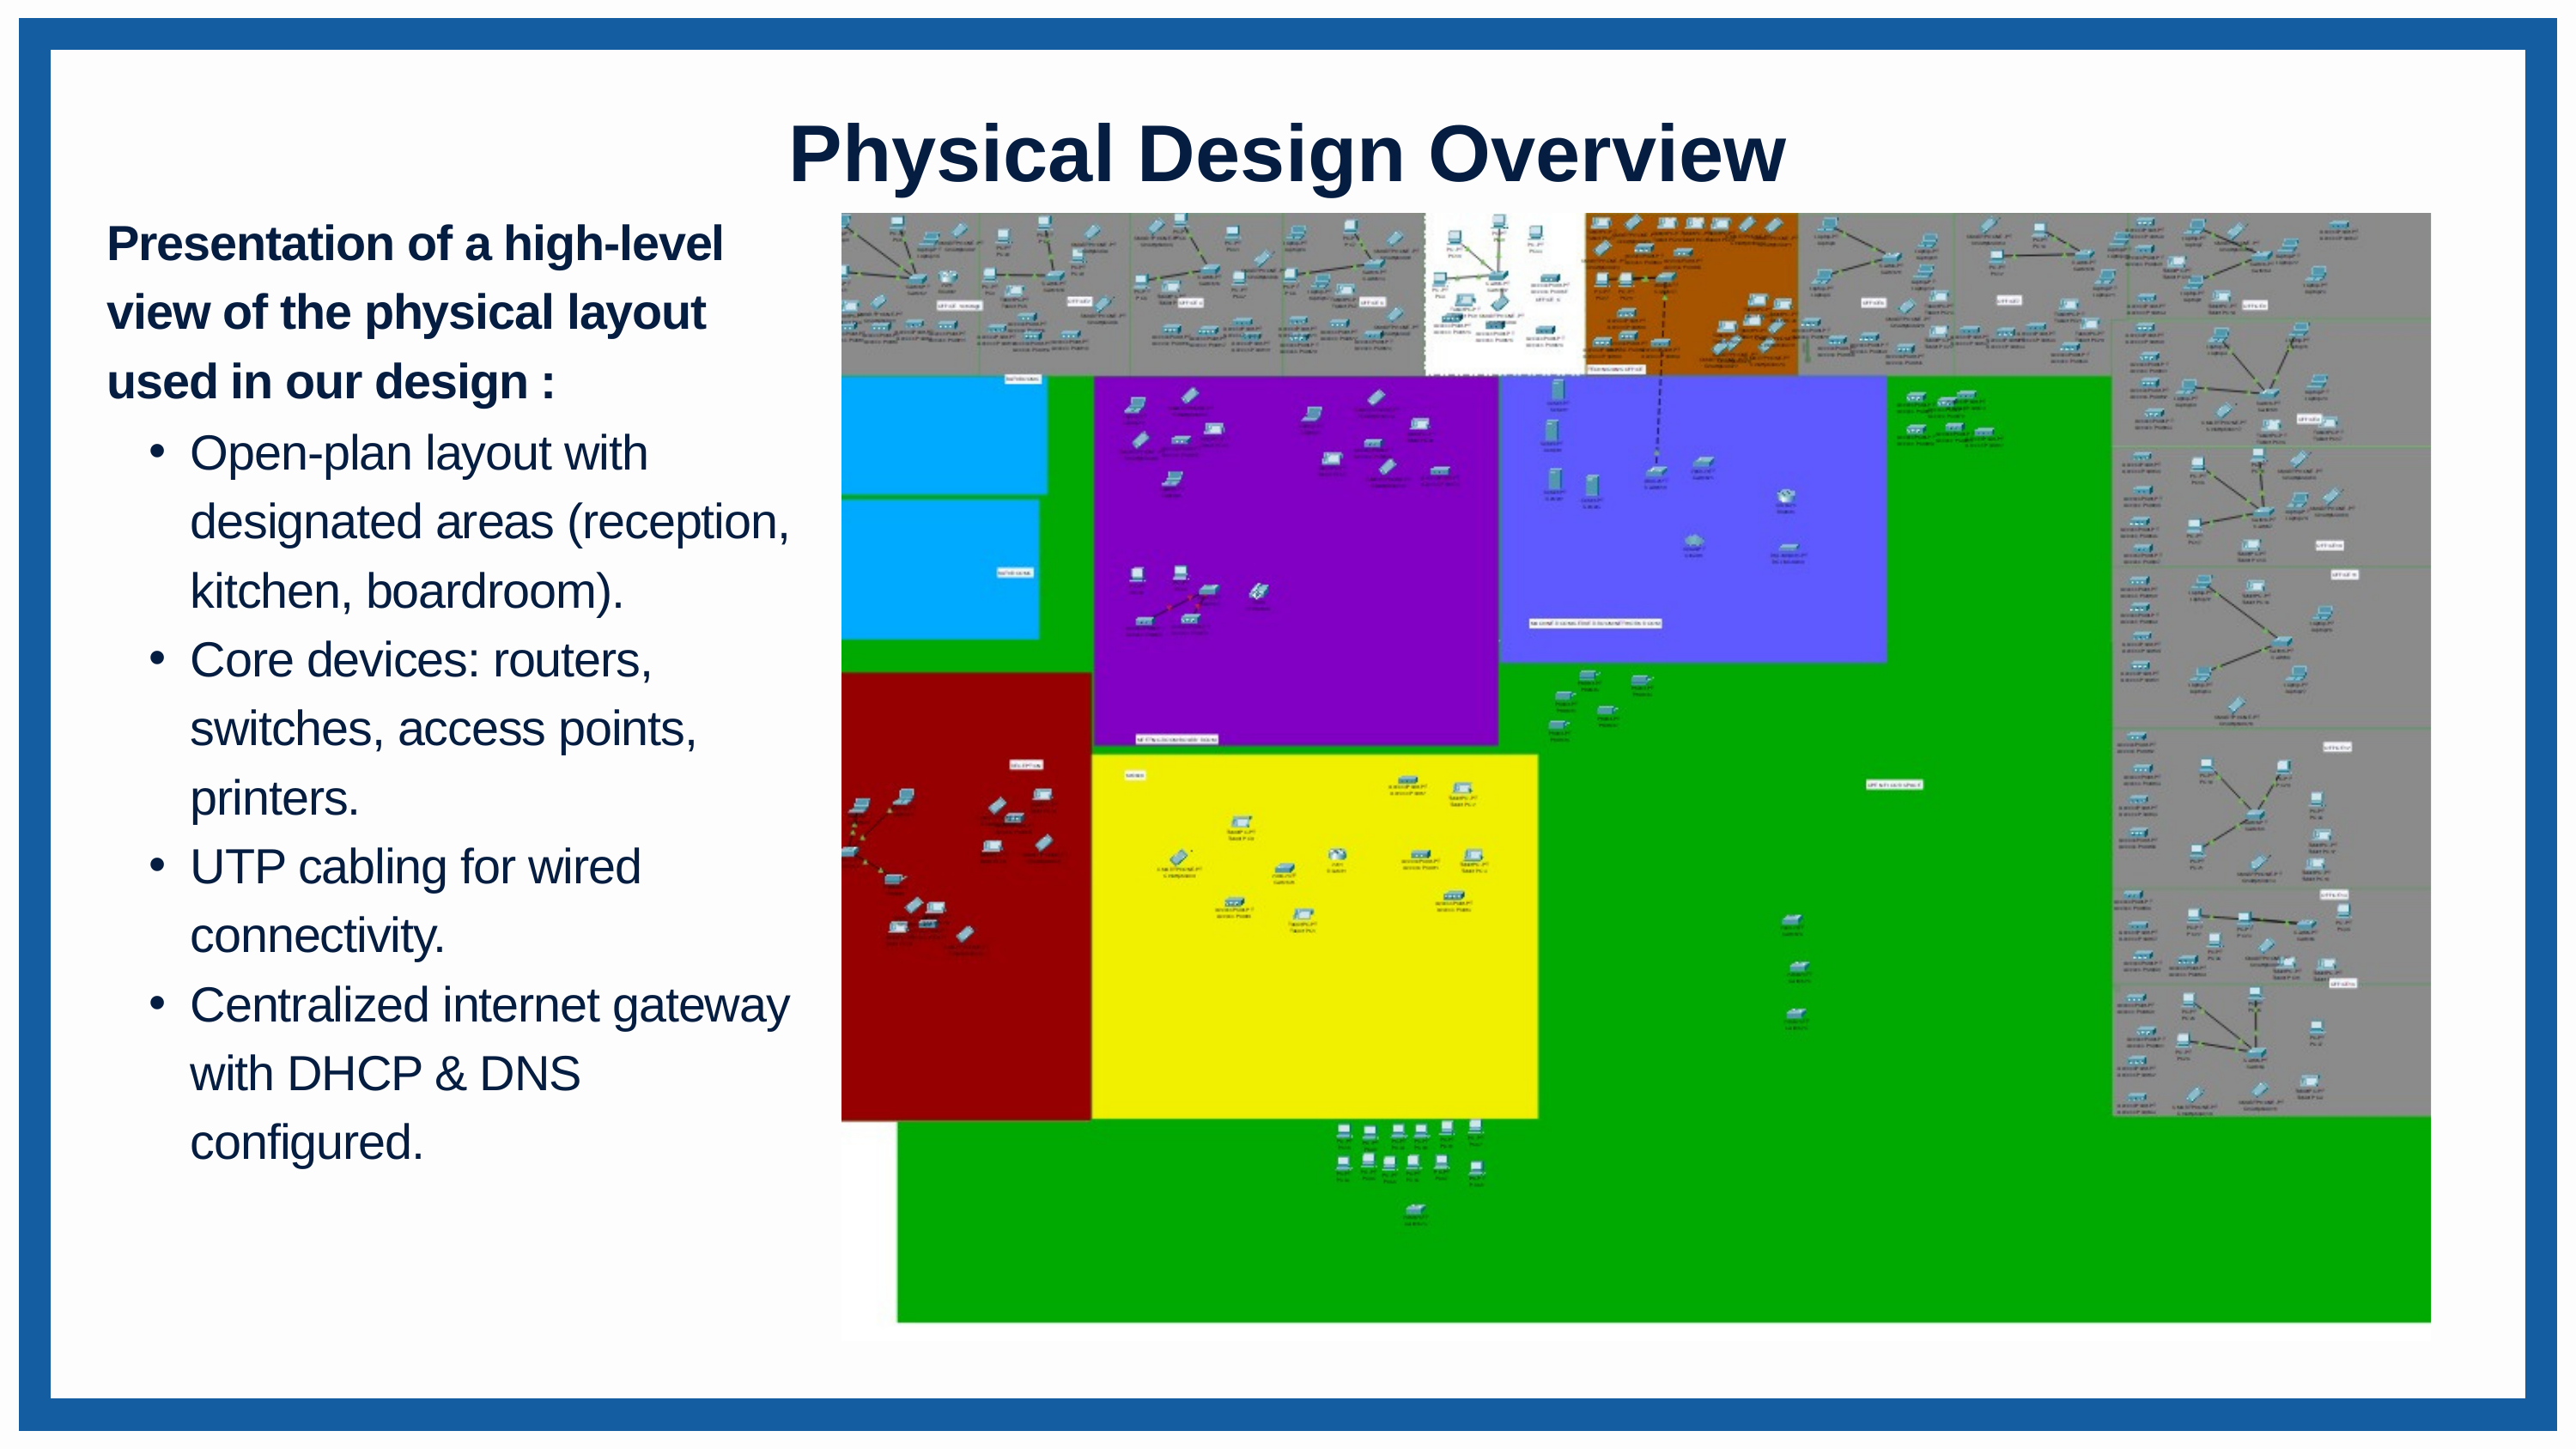

Physical Design Overview
Presentation of a high-level view of the physical layout used in our design :

Open-plan layout with designated areas (reception, kitchen, boardroom).
Core devices: routers, switches, access points, printers.
UTP cabling for wired connectivity.
Centralized internet gateway with DHCP & DNS configured.